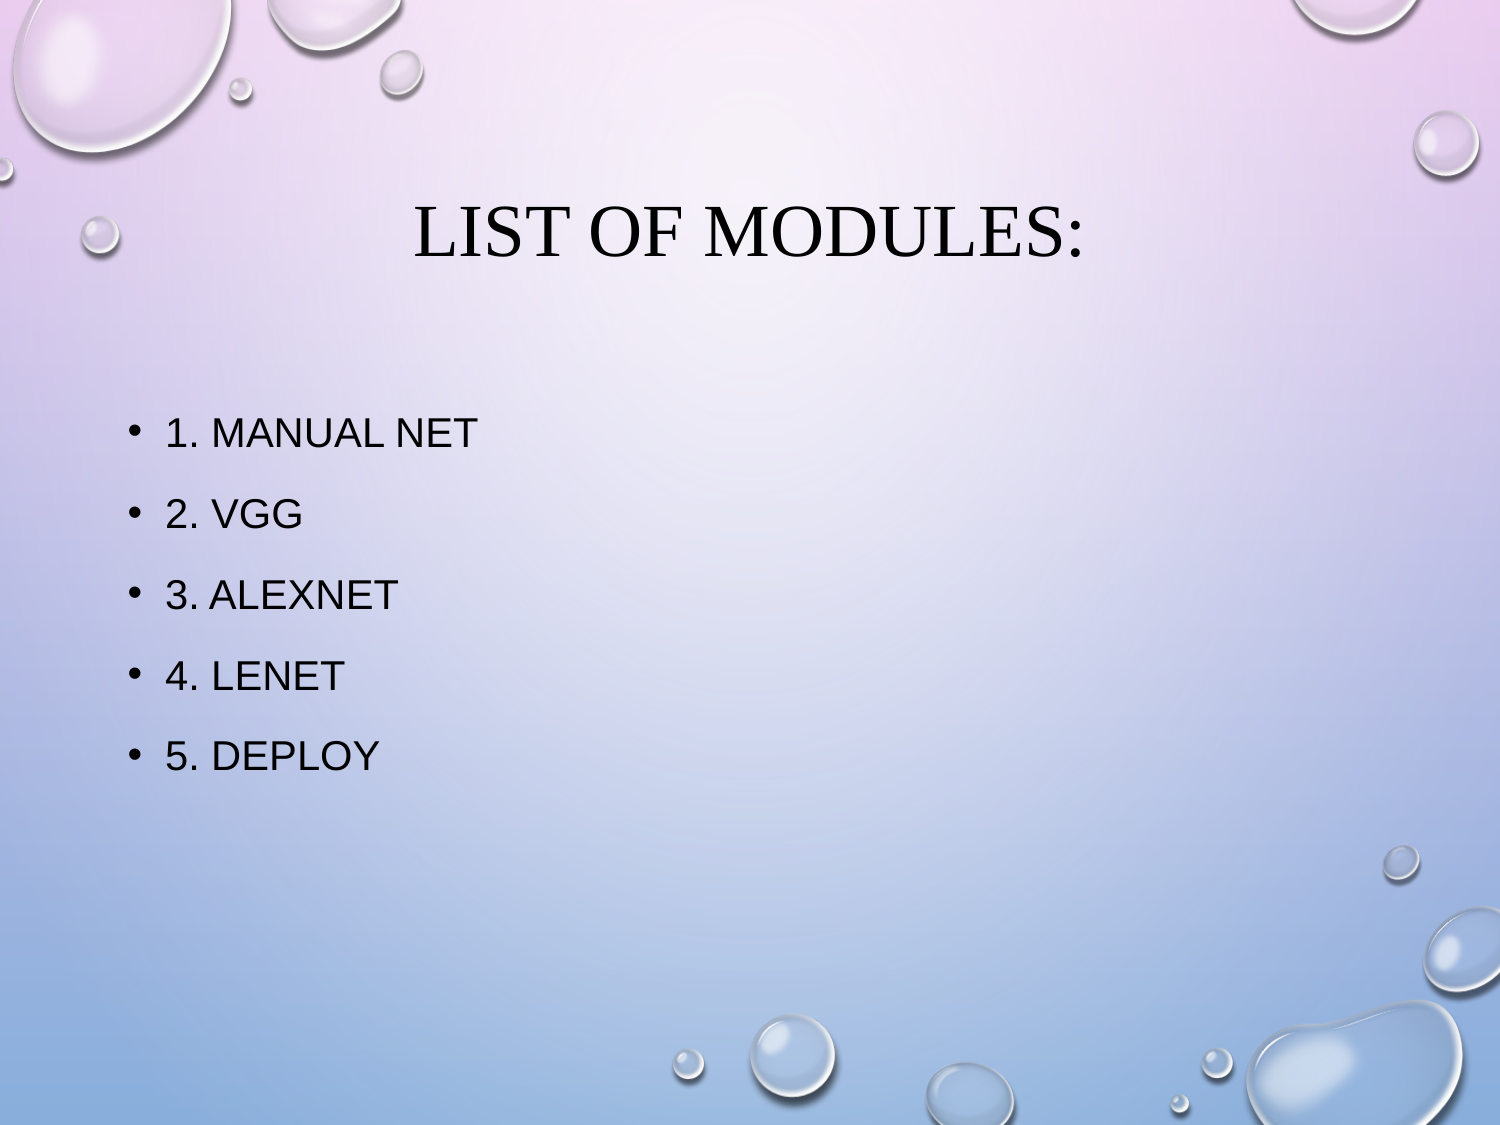

# List Of Modules:
1. Manual Net
2. VGG
3. ALEXNET
4. LENET
5. Deploy